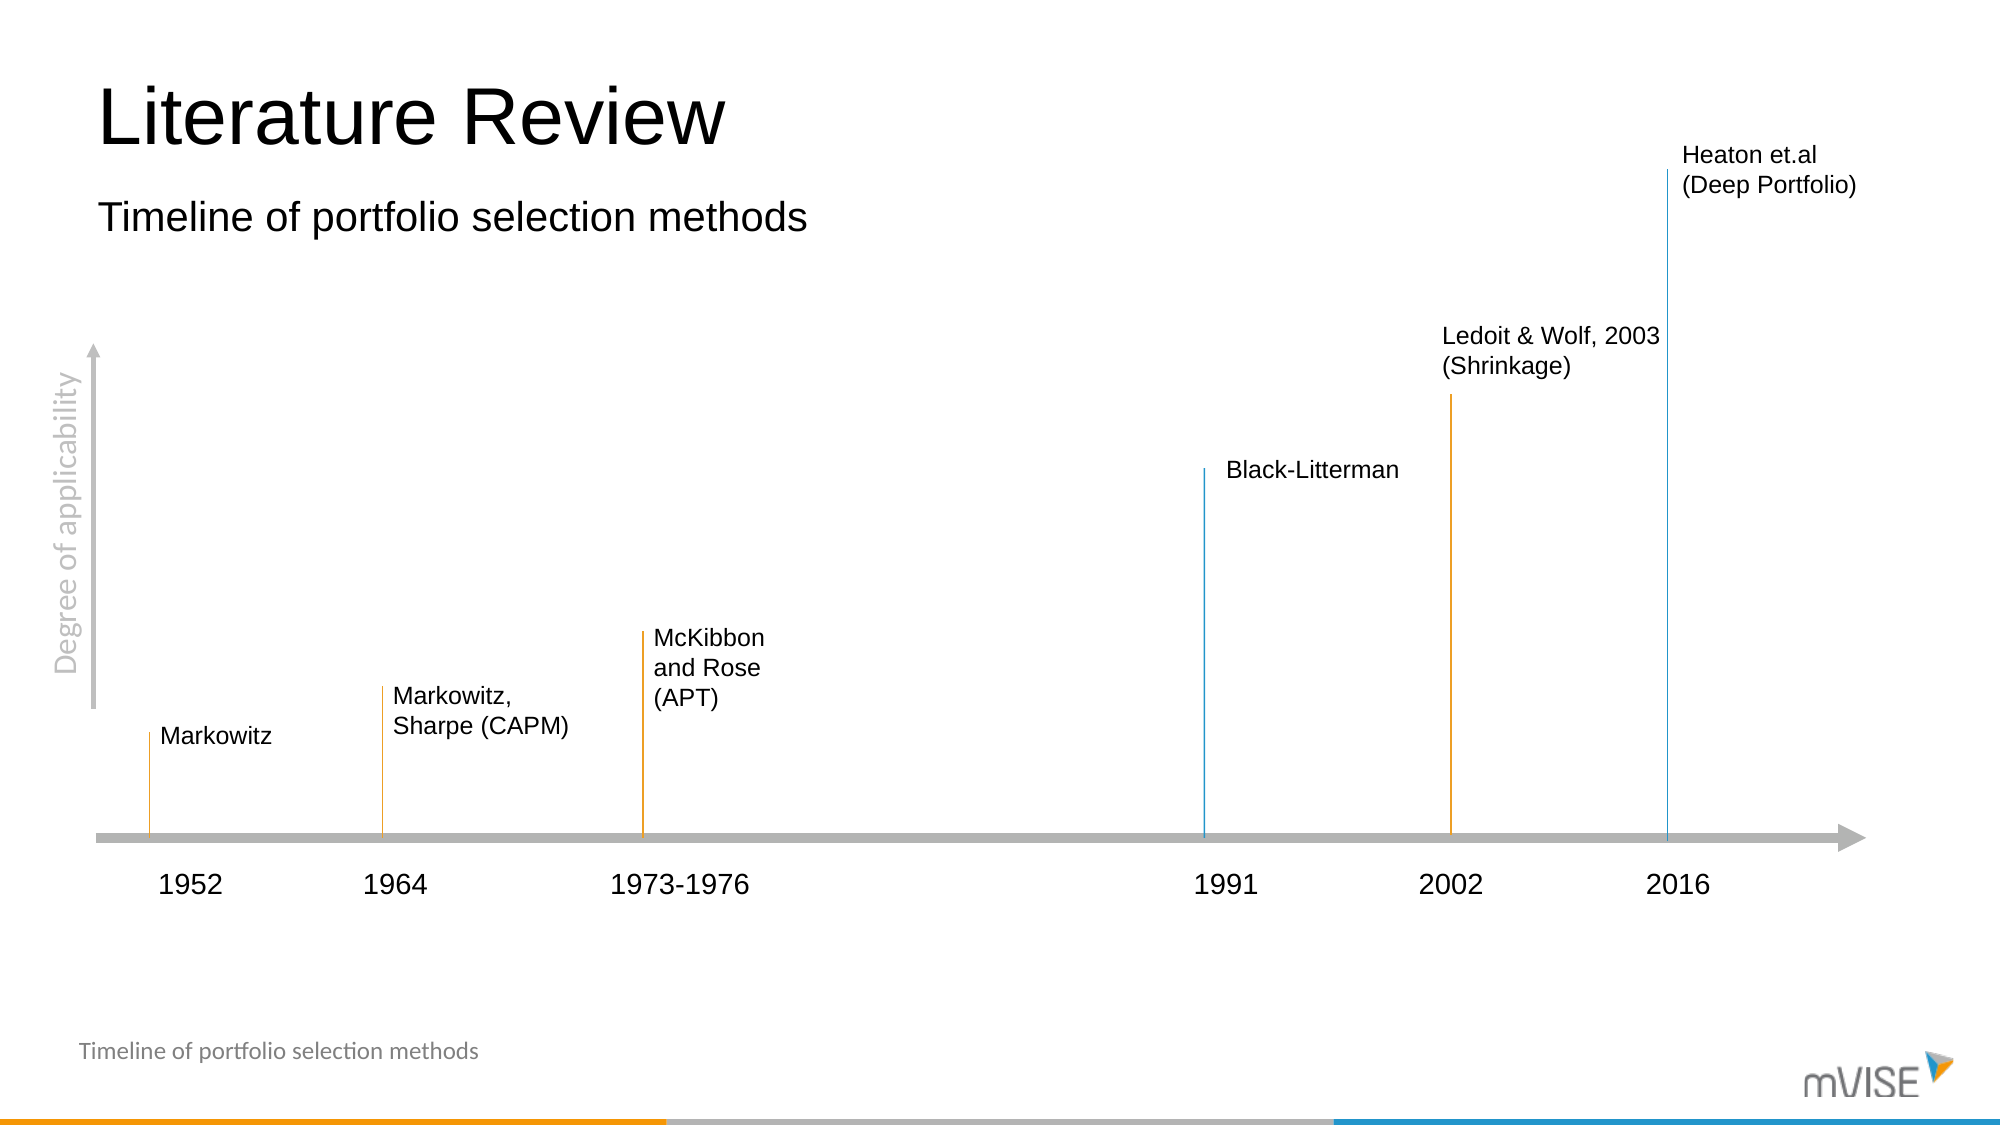

# Literature Review
Heaton et.al
(Deep Portfolio)
Timeline of portfolio selection methods
Degree of applicability
Ledoit & Wolf, 2003
(Shrinkage)
 Black-Litterman
McKibbon
and Rose
(APT)
Markowitz, Sharpe (CAPM)
Markowitz
1952
1964
1973-1976
1991
2002
2016
Timeline of portfolio selection methods